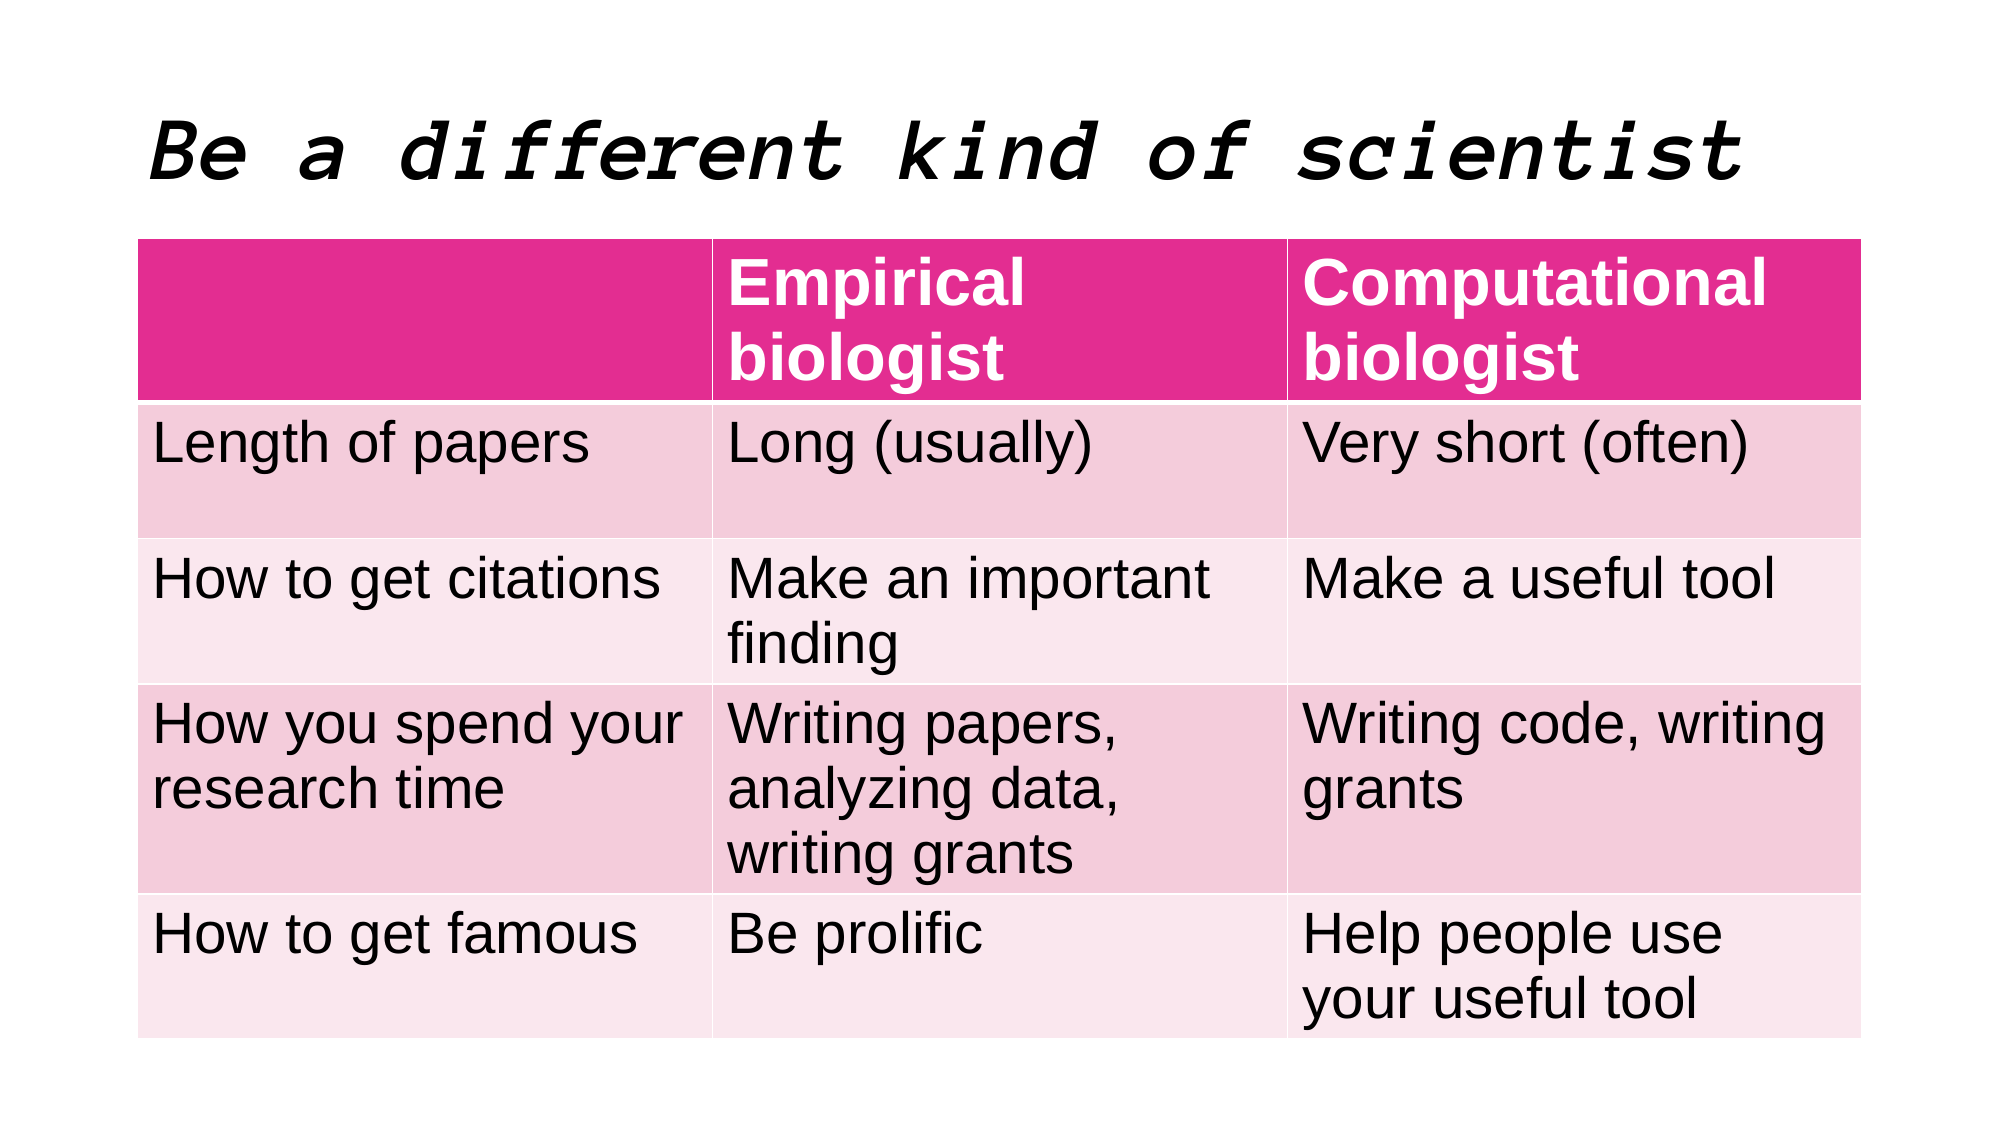

# Be a different kind of scientist
|  | Empirical biologist | Computational biologist |
| --- | --- | --- |
| Length of papers | Long (usually) | Very short (often) |
| How to get citations | Make an important finding | Make a useful tool |
| How you spend your research time | Writing papers, analyzing data, writing grants | Writing code, writing grants |
| How to get famous | Be prolific | Help people use your useful tool |